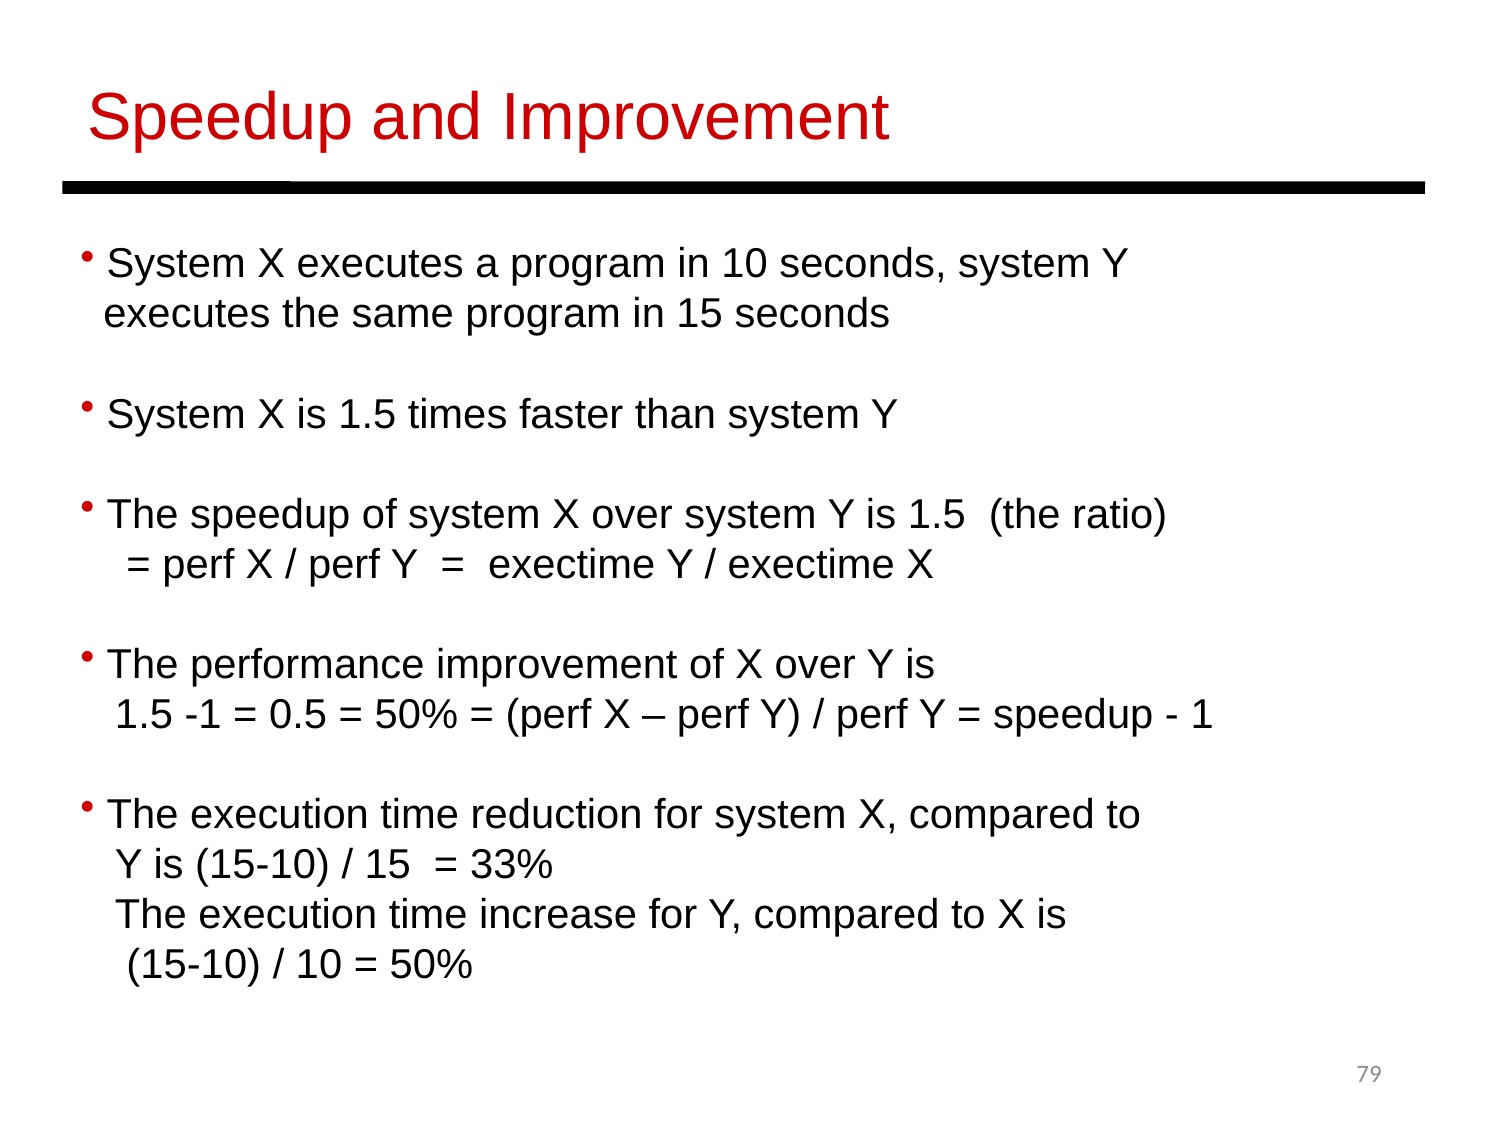

Speedup and Improvement

 System X executes a program in 10 seconds, system Y
  executes the same program in 15 seconds

 System X is 1.5 times faster than system Y

 The speedup of system X over system Y is 1.5  (the ratio)
    = perf X / perf Y  =  exectime Y / exectime X

 The performance improvement of X over Y is
   1.5 -1 = 0.5 = 50% = (perf X – perf Y) / perf Y = speedup - 1

 The execution time reduction for system X, compared to
   Y is (15-10) / 15  = 33%
   The execution time increase for Y, compared to X is
    (15-10) / 10 = 50%
79